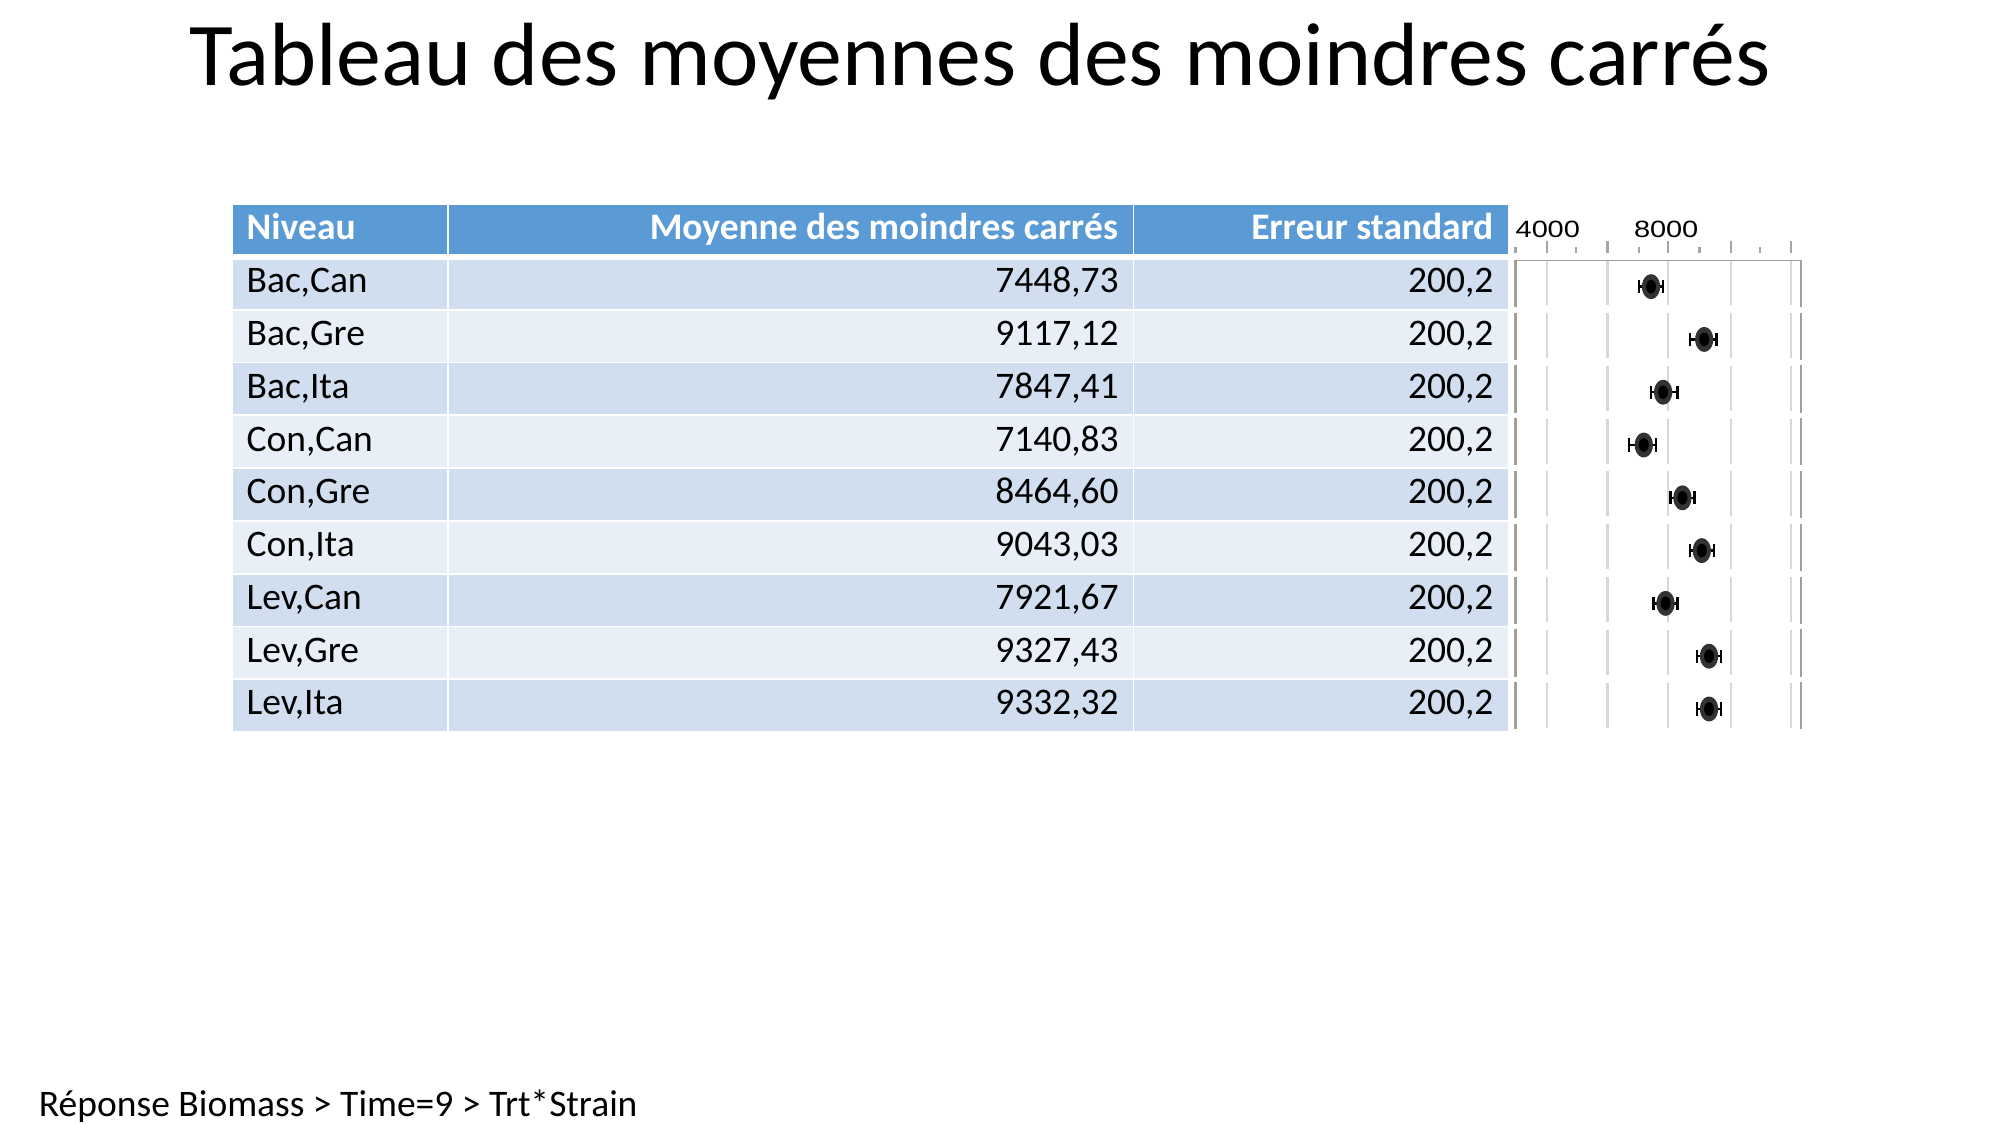

# Tableau des moyennes des moindres carrés
| Niveau | Moyenne des moindres carrés | Erreur standard |  |
| --- | --- | --- | --- |
| Bac,Can | 7448,73 | 200,2 |  |
| Bac,Gre | 9117,12 | 200,2 |  |
| Bac,Ita | 7847,41 | 200,2 |  |
| Con,Can | 7140,83 | 200,2 |  |
| Con,Gre | 8464,60 | 200,2 |  |
| Con,Ita | 9043,03 | 200,2 |  |
| Lev,Can | 7921,67 | 200,2 |  |
| Lev,Gre | 9327,43 | 200,2 |  |
| Lev,Ita | 9332,32 | 200,2 |  |
Réponse Biomass > Time=9 > Trt*Strain